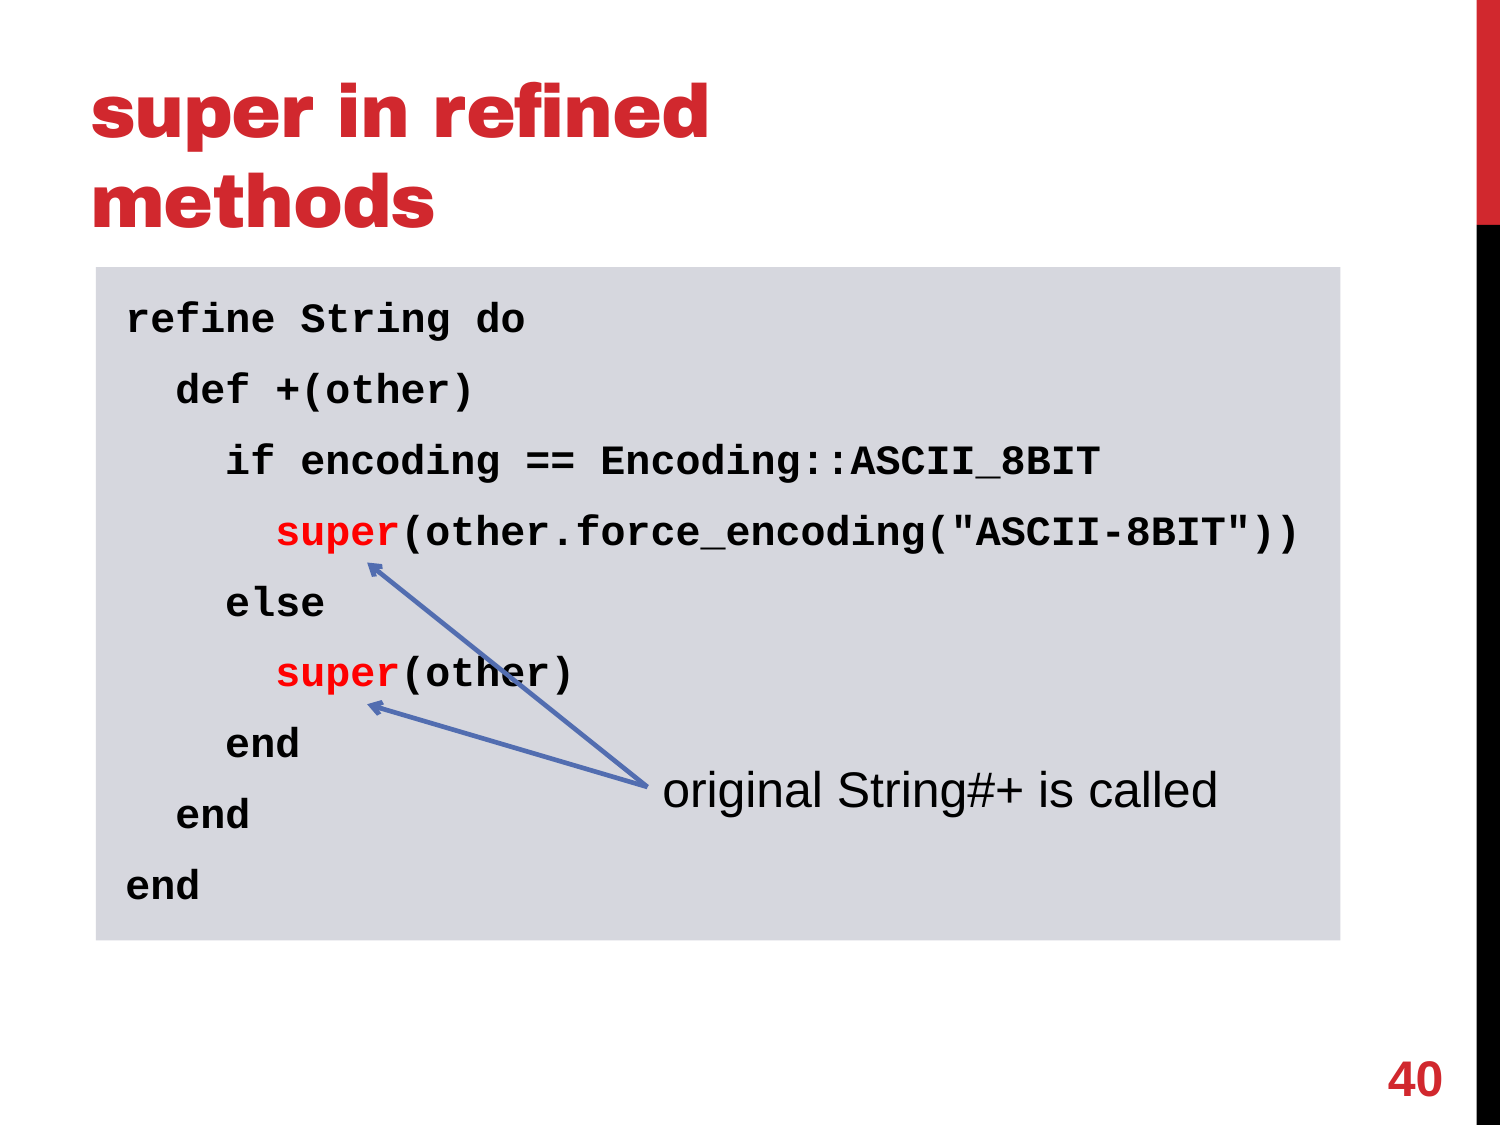

# super in refined methods
refine String do
  def +(other)
    if encoding == Encoding::ASCII_8BIT
      super(other.force_encoding("ASCII-8BIT"))
    else
      super(other)
    end
  end
end
original String#+ is called
40